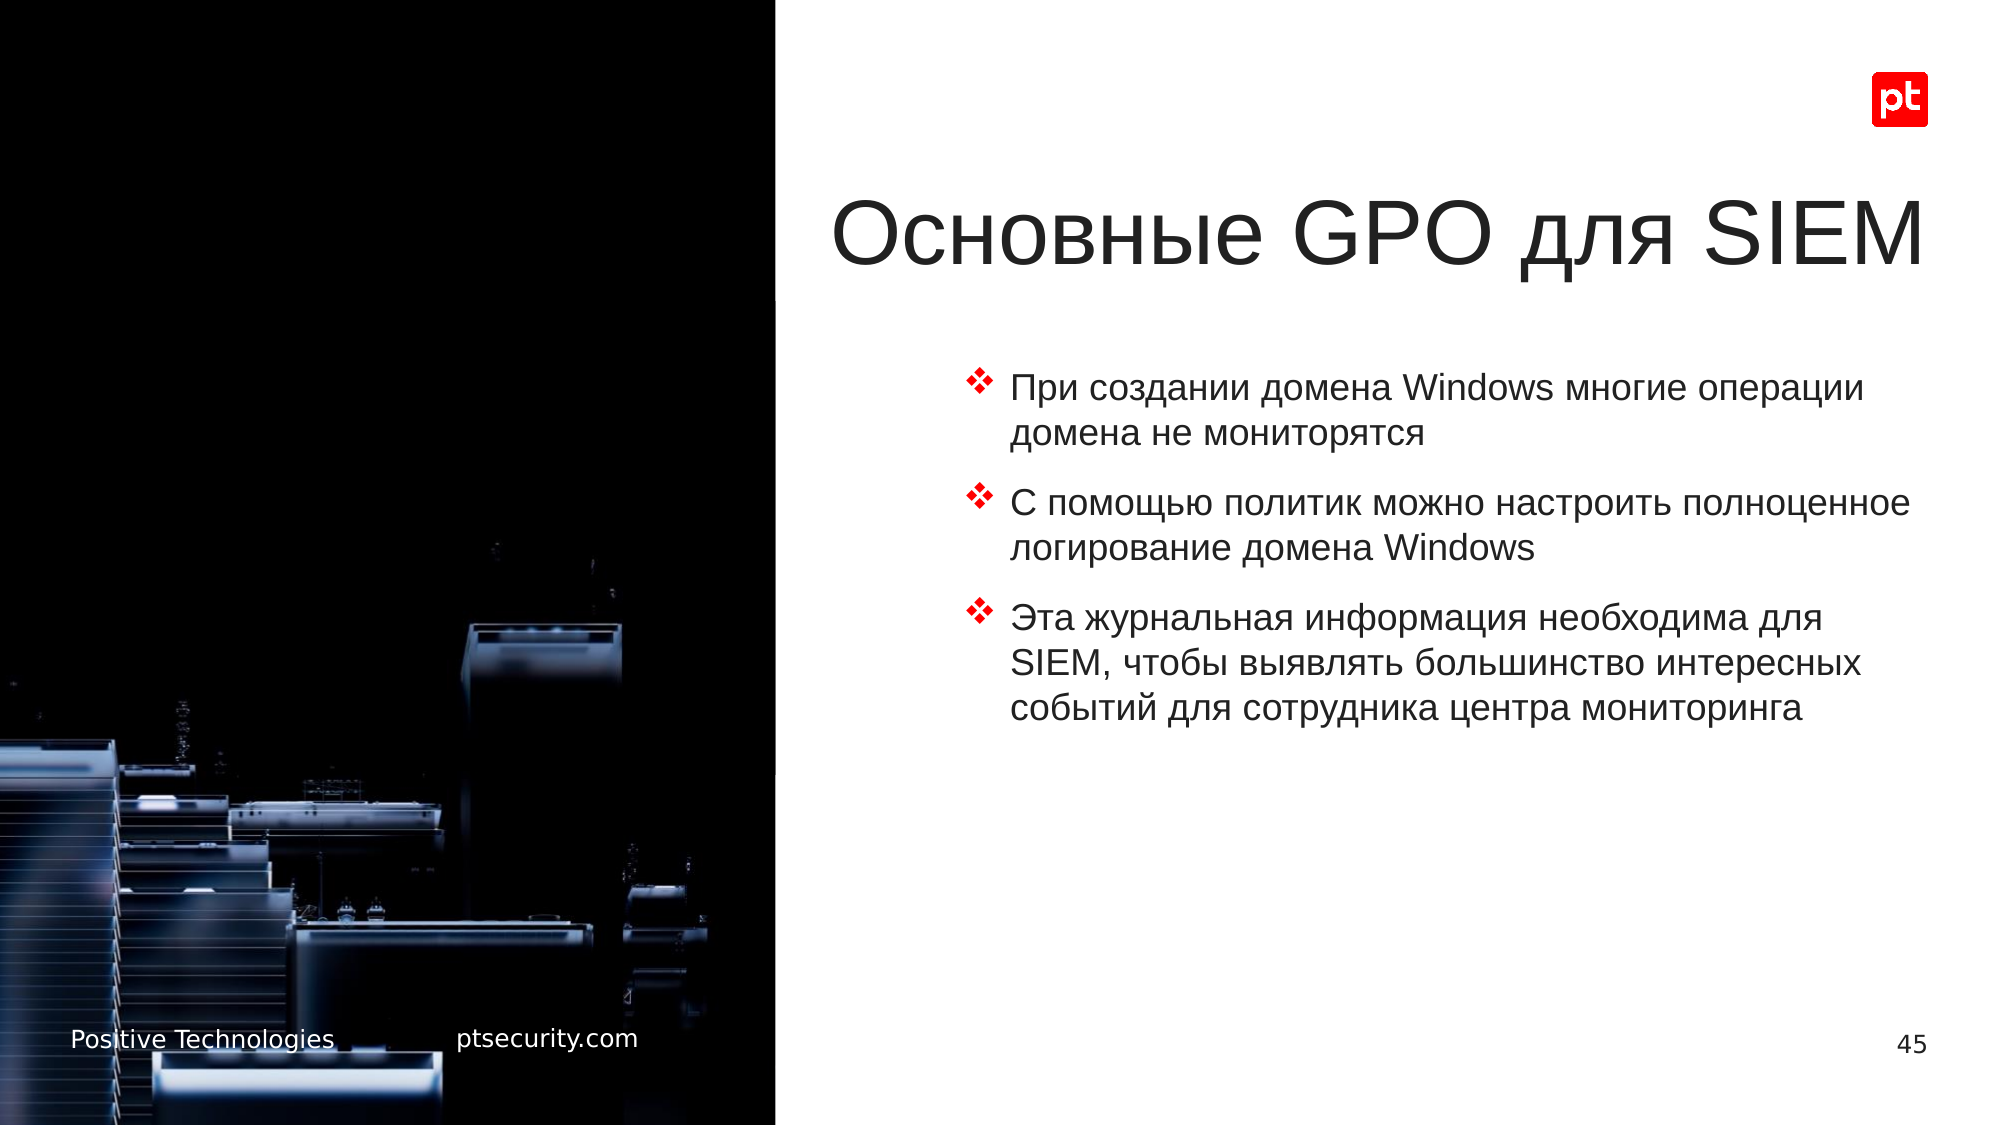

# Основные GPO для SIEM
При создании домена Windows многие операции домена не мониторятся
С помощью политик можно настроить полноценное логирование домена Windows
Эта журнальная информация необходима для SIEM, чтобы выявлять большинство интересных событий для сотрудника центра мониторинга
45